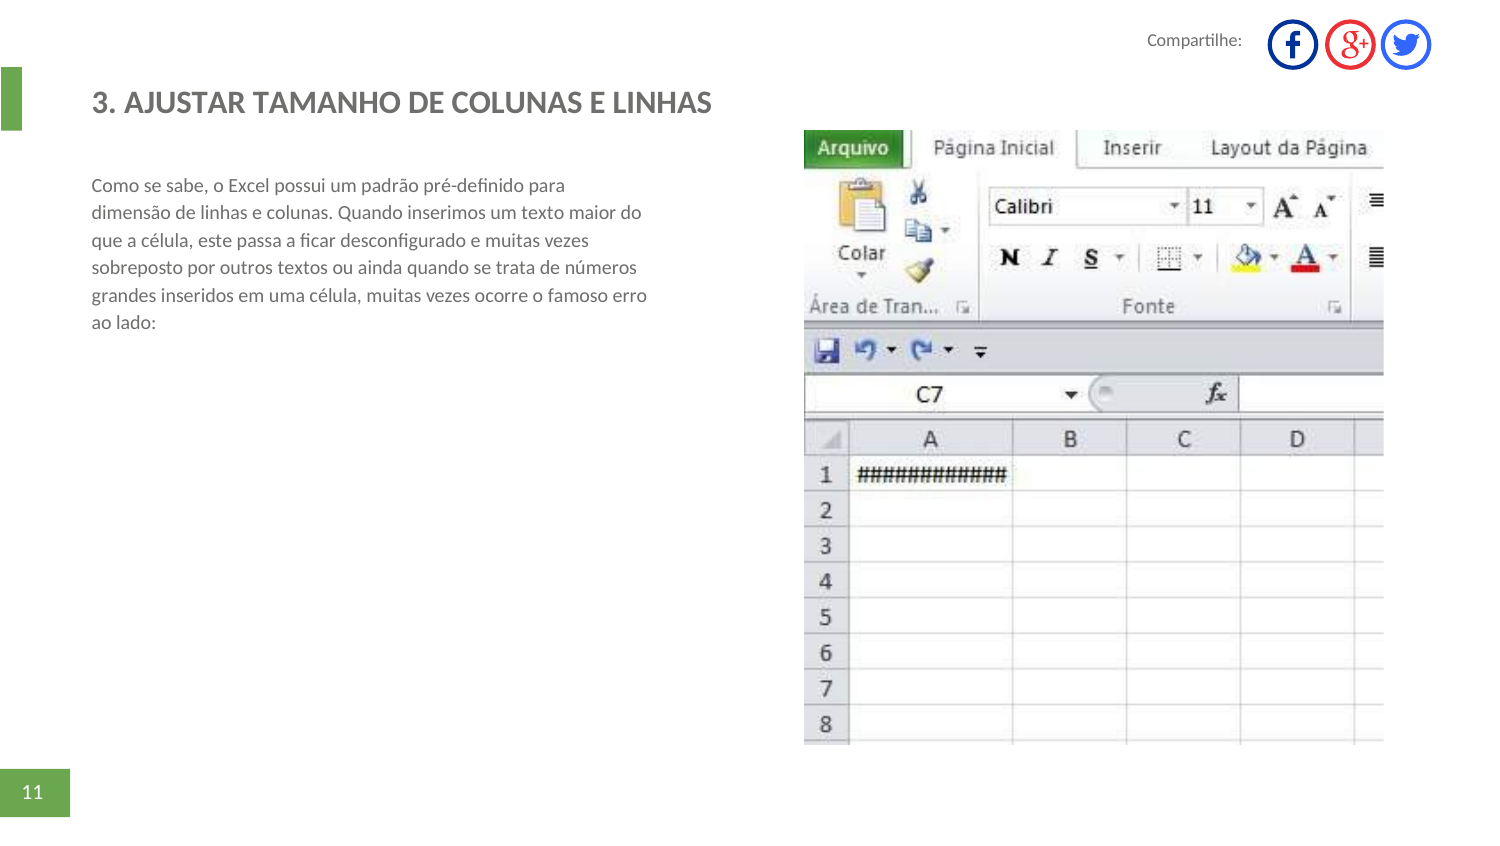

Compartilhe:

3. AJUSTAR TAMANHO DE COLUNAS E LINHAS

Como se sabe, o Excel possui um padrão pré-deﬁnido para
dimensão de linhas e colunas. Quando inserimos um texto maior do
que a célula, este passa a ﬁcar desconﬁgurado e muitas vezes
sobreposto por outros textos ou ainda quando se trata de números
grandes inseridos em uma célula, muitas vezes ocorre o famoso erro
ao lado:

11